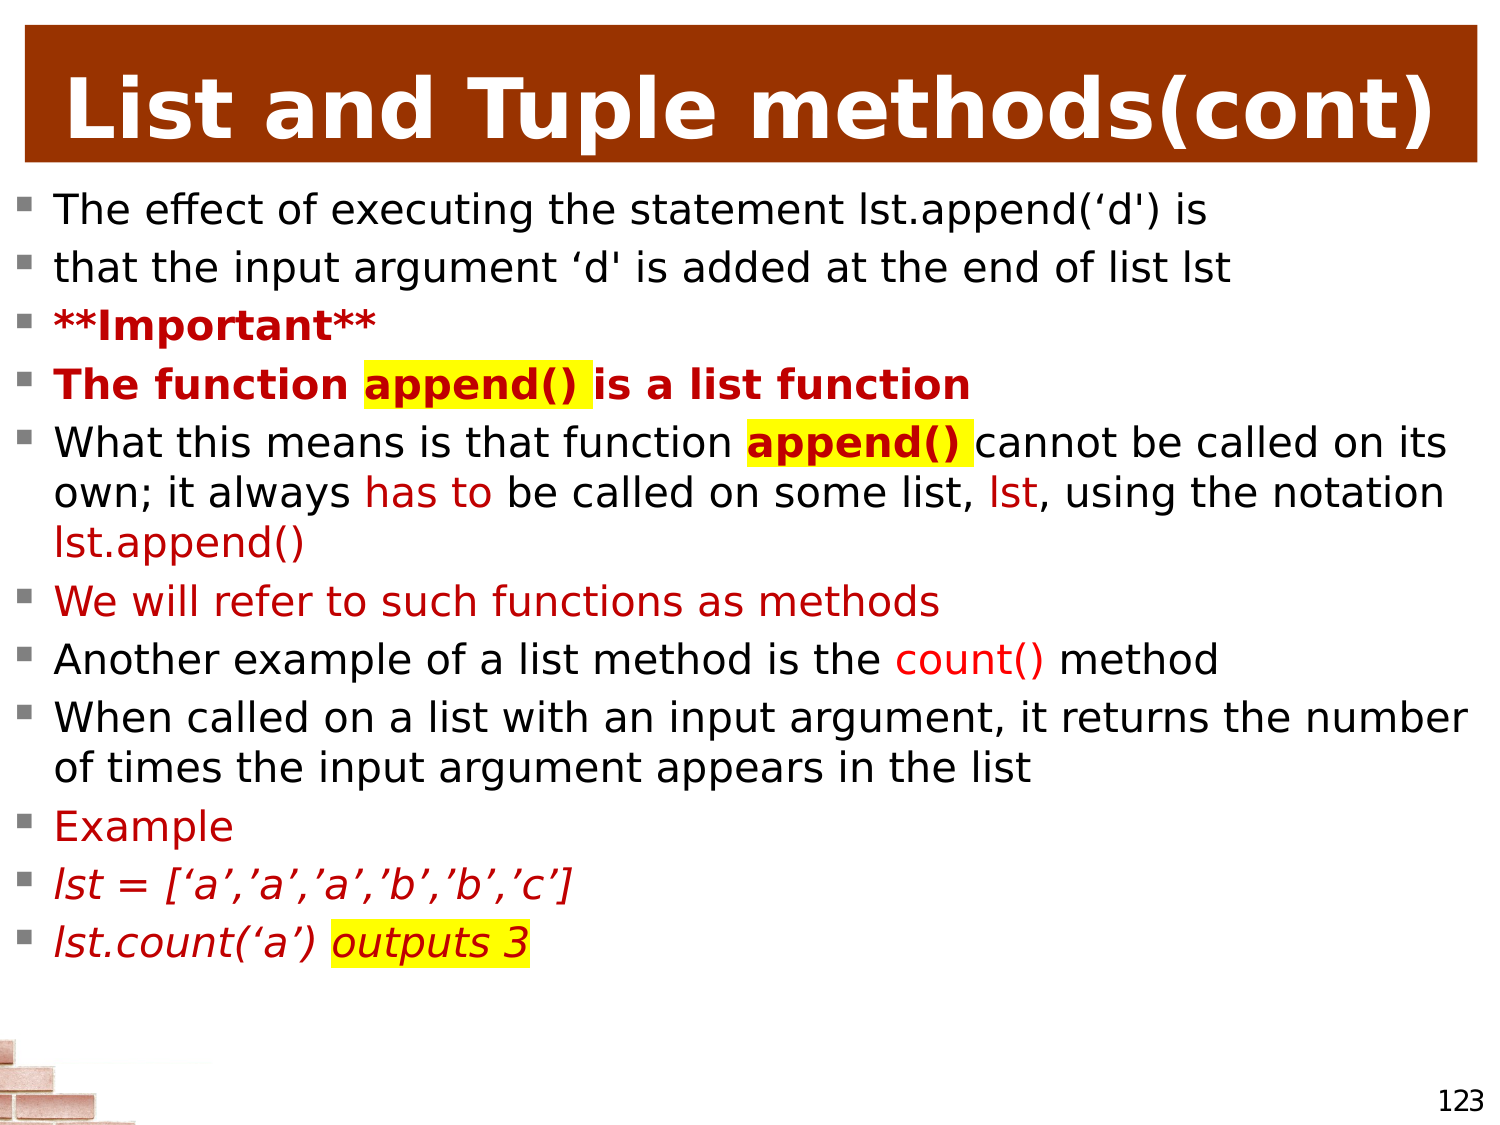

# List and Tuple methods(cont)
The effect of executing the statement lst.append(‘d') is
that the input argument ‘d' is added at the end of list lst
**Important**
The function append() is a list function
What this means is that function append() cannot be called on its own; it always has to be called on some list, lst, using the notation lst.append()
We will refer to such functions as methods
Another example of a list method is the count() method
When called on a list with an input argument, it returns the number of times the input argument appears in the list
Example
lst = [‘a’,’a’,’a’,’b’,’b’,’c’]
lst.count(‘a’) outputs 3

123